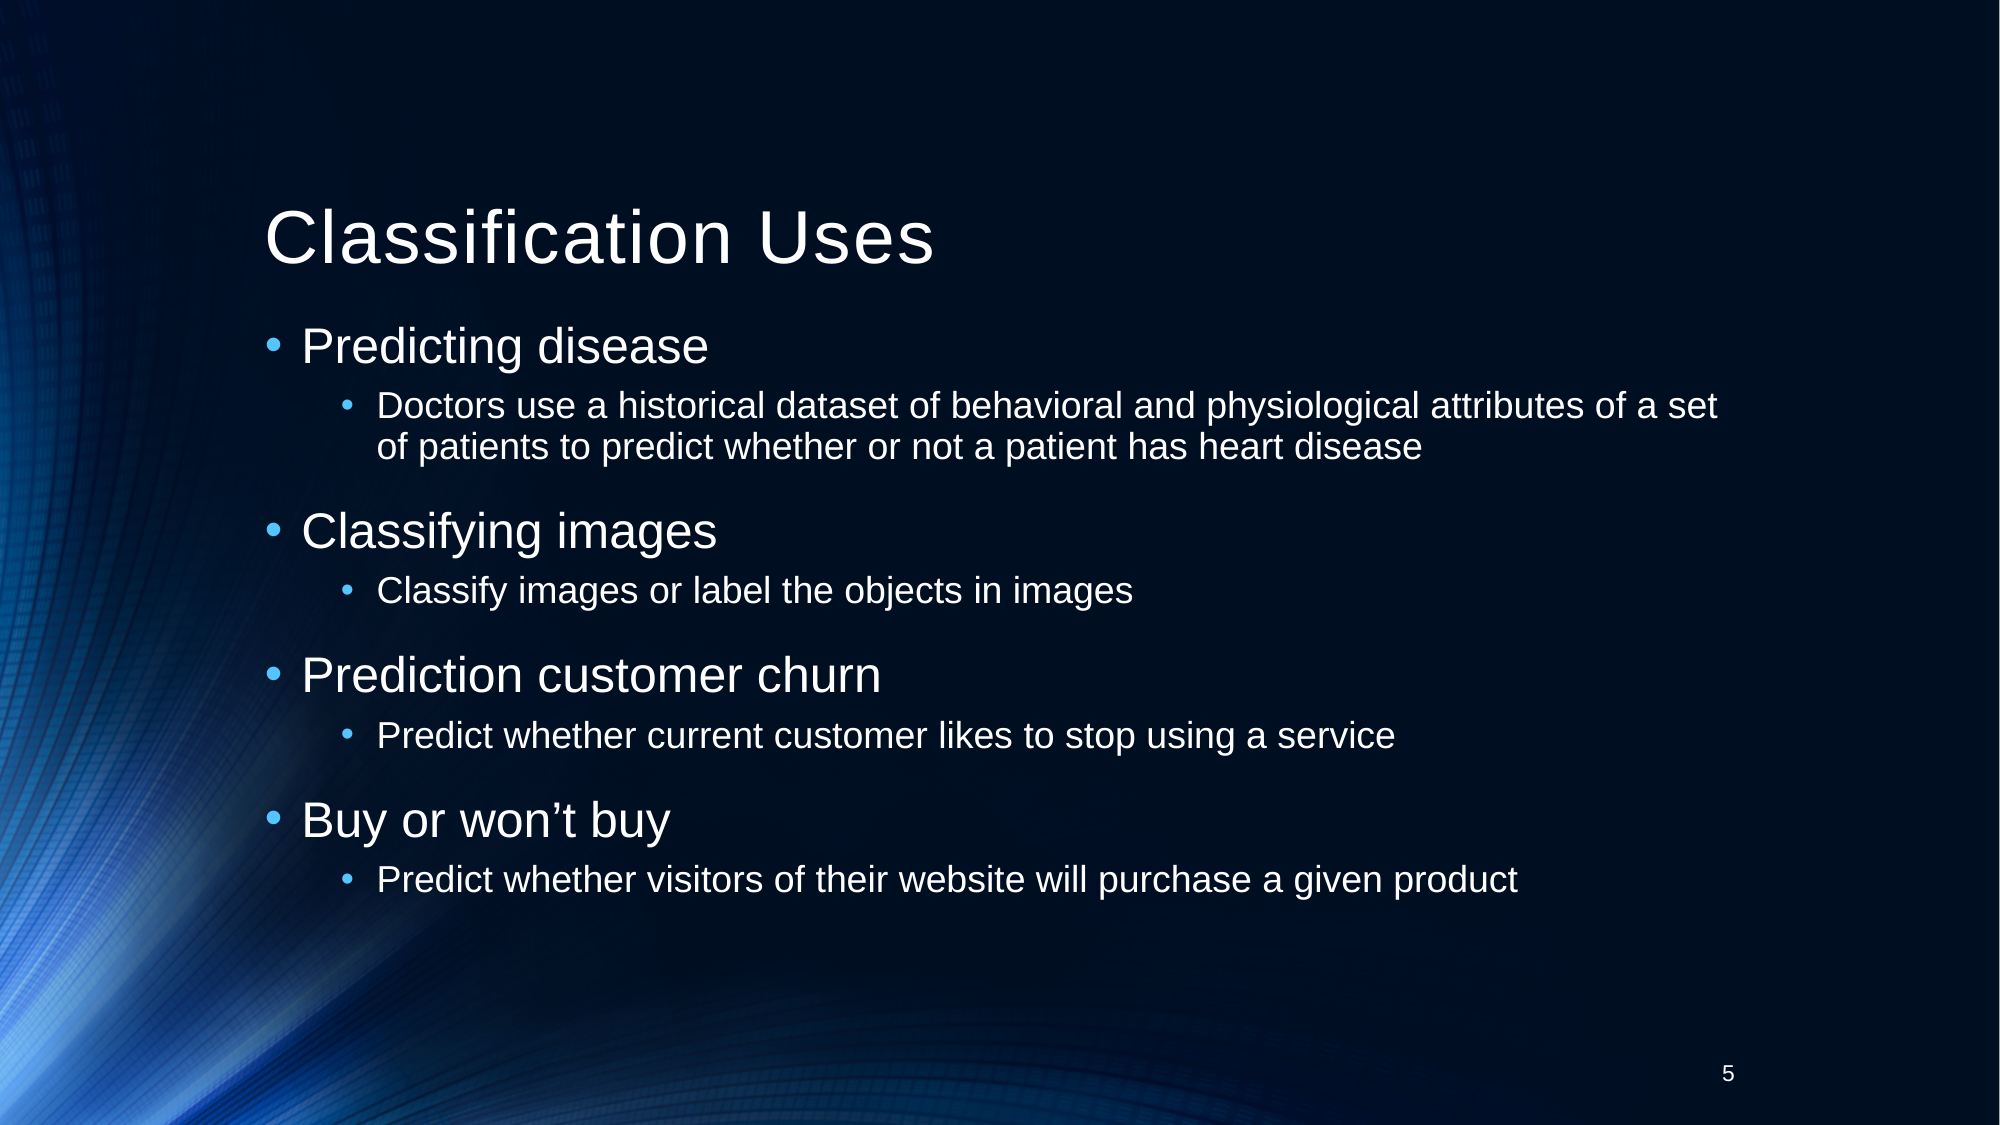

# Classification Uses
Predicting disease
Doctors use a historical dataset of behavioral and physiological attributes of a set of patients to predict whether or not a patient has heart disease
Classifying images
Classify images or label the objects in images
Prediction customer churn
Predict whether current customer likes to stop using a service
Buy or won’t buy
Predict whether visitors of their website will purchase a given product
5